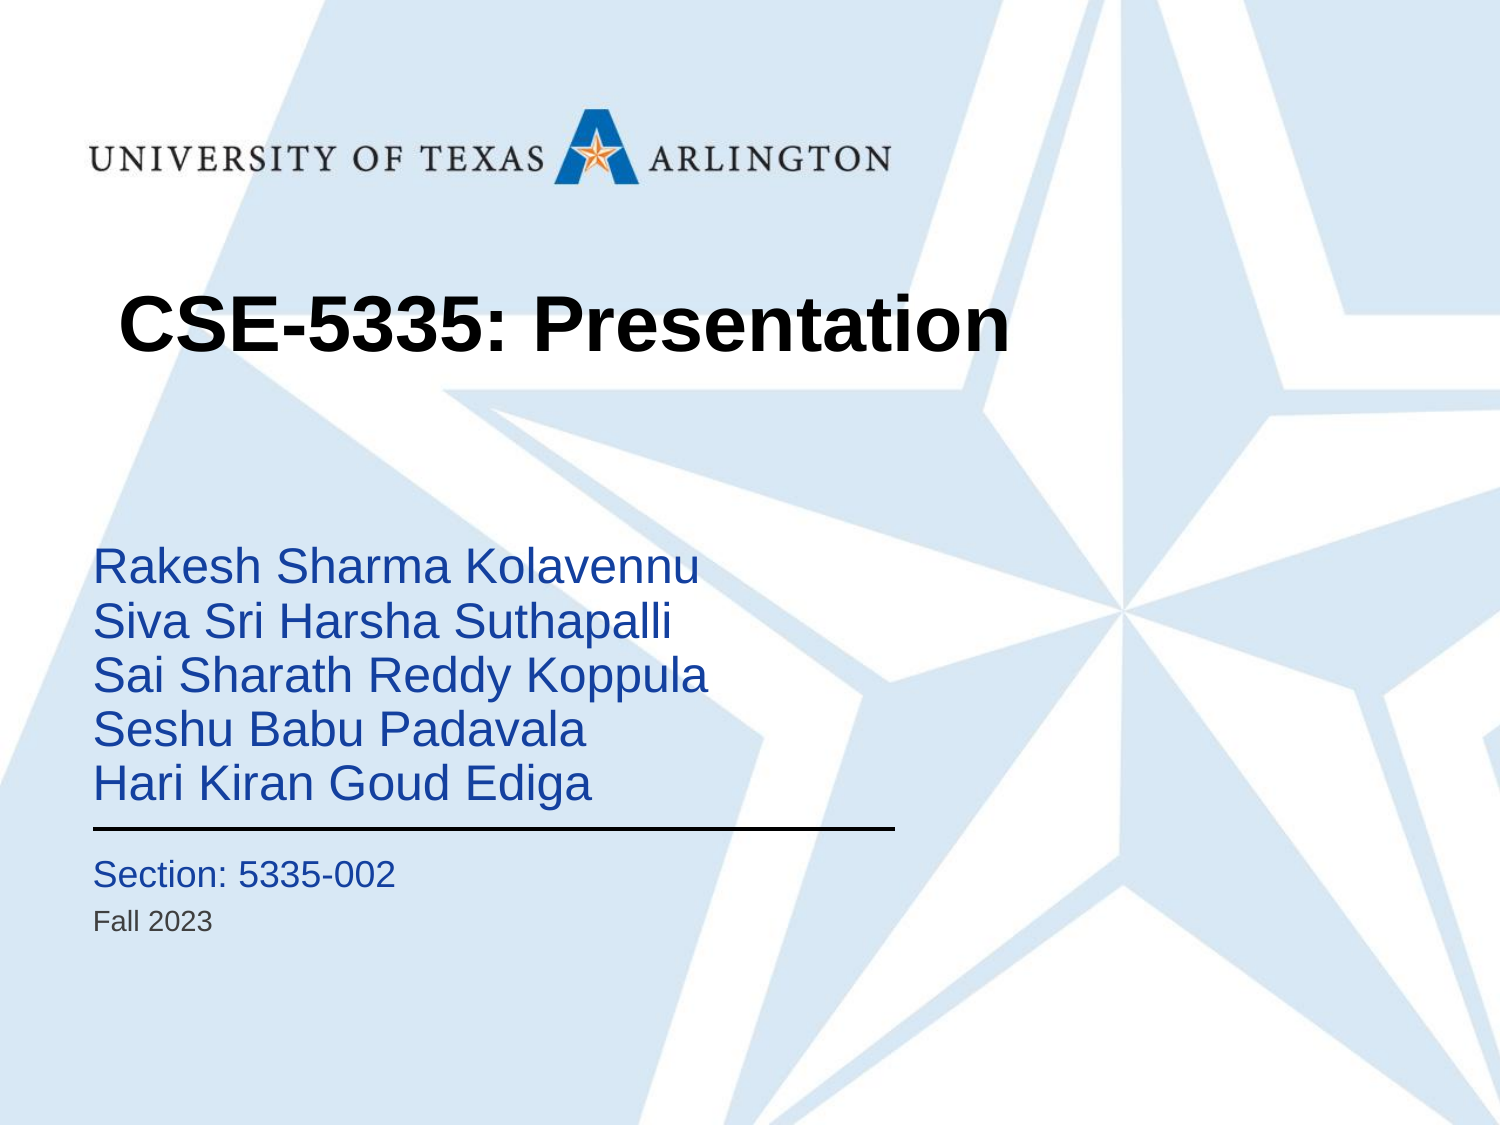

CSE-5335: Presentation
Rakesh Sharma Kolavennu
Siva Sri Harsha Suthapalli
Sai Sharath Reddy Koppula
Seshu Babu Padavala
Hari Kiran Goud Ediga
Section: 5335-002

Fall 2023